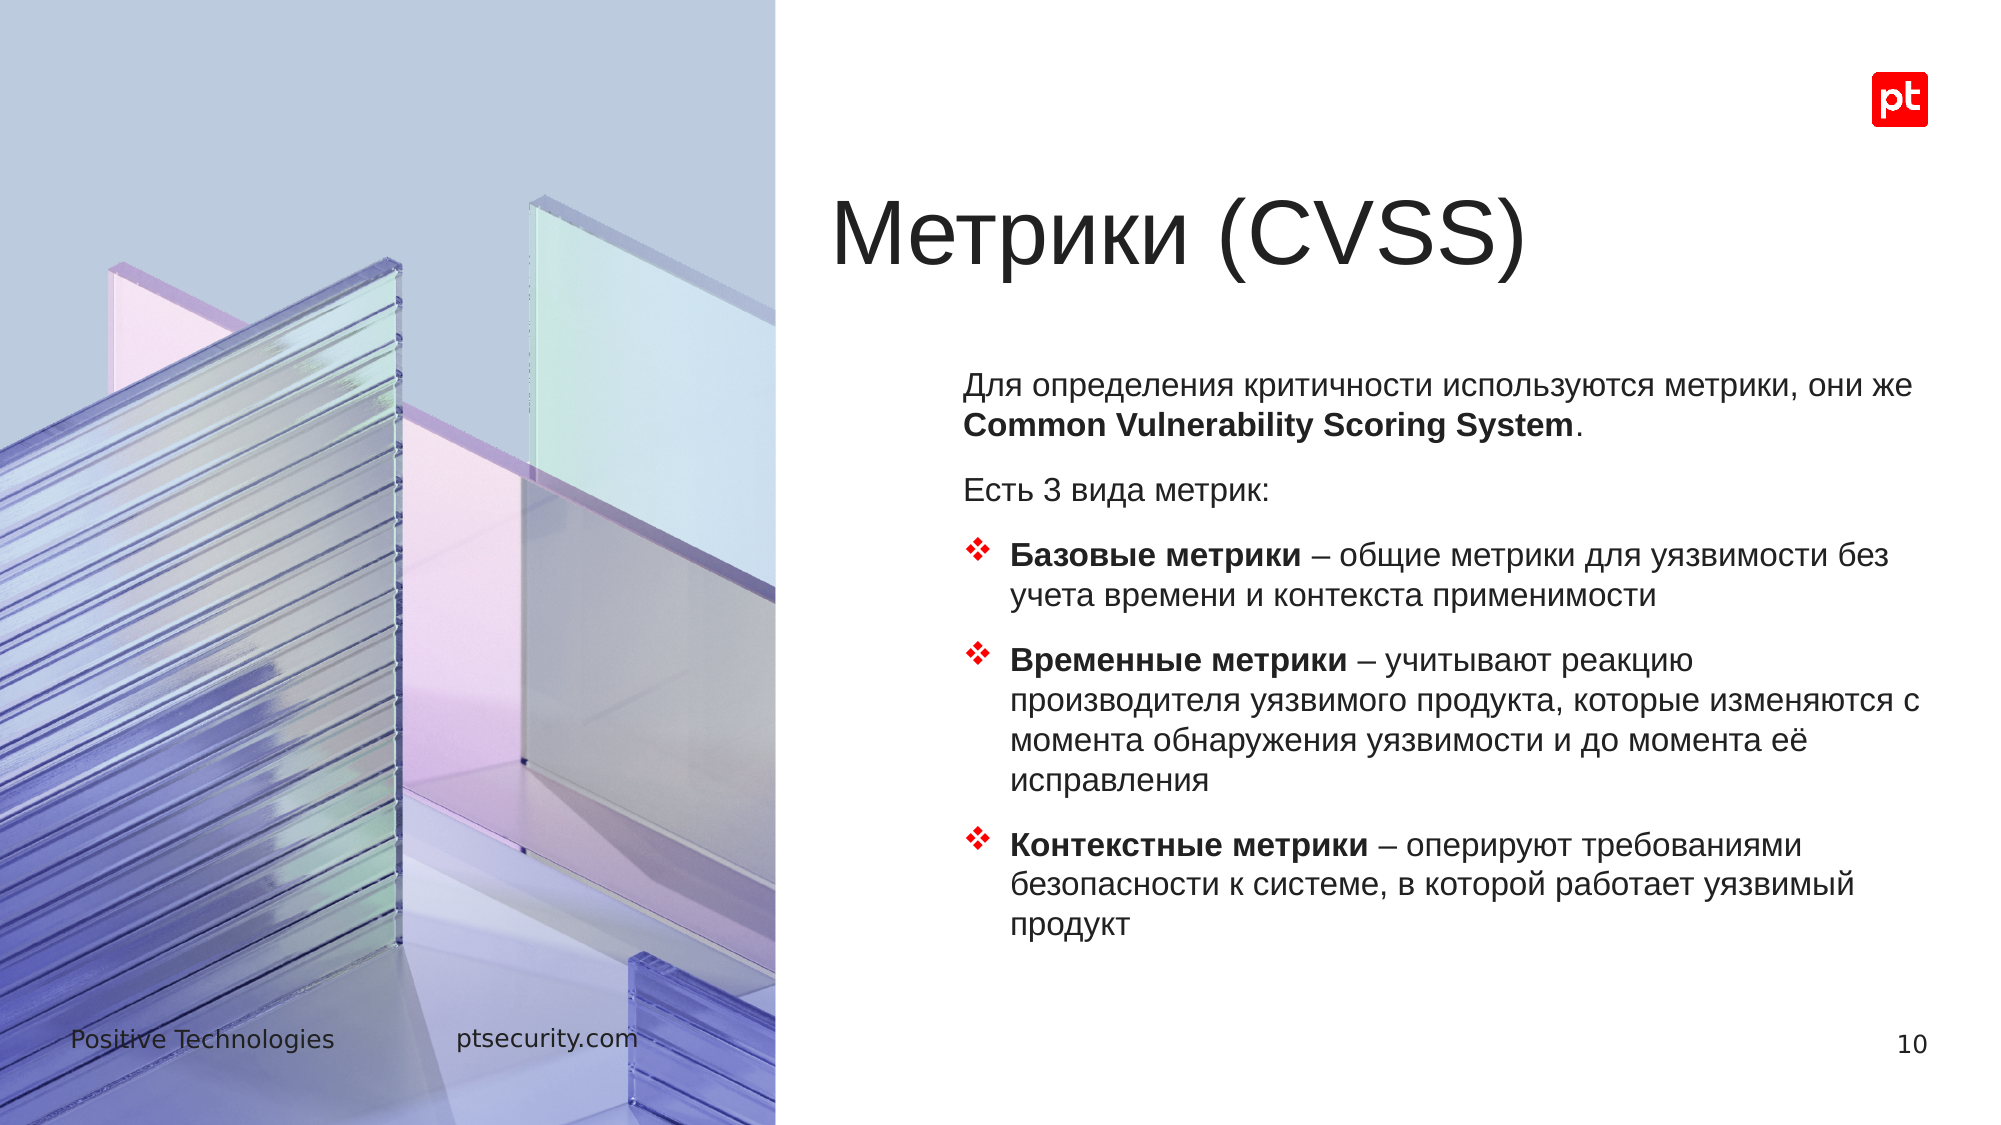

# Метрики (CVSS)
Для определения критичности используются метрики, они же Common Vulnerability Scoring System.
Есть 3 вида метрик:
Базовые метрики – общие метрики для уязвимости без учета времени и контекста применимости
Временные метрики – учитывают реакцию производителя уязвимого продукта, которые изменяются с момента обнаружения уязвимости и до момента её исправления
Контекстные метрики – оперируют требованиями безопасности к системе, в которой работает уязвимый продукт
10